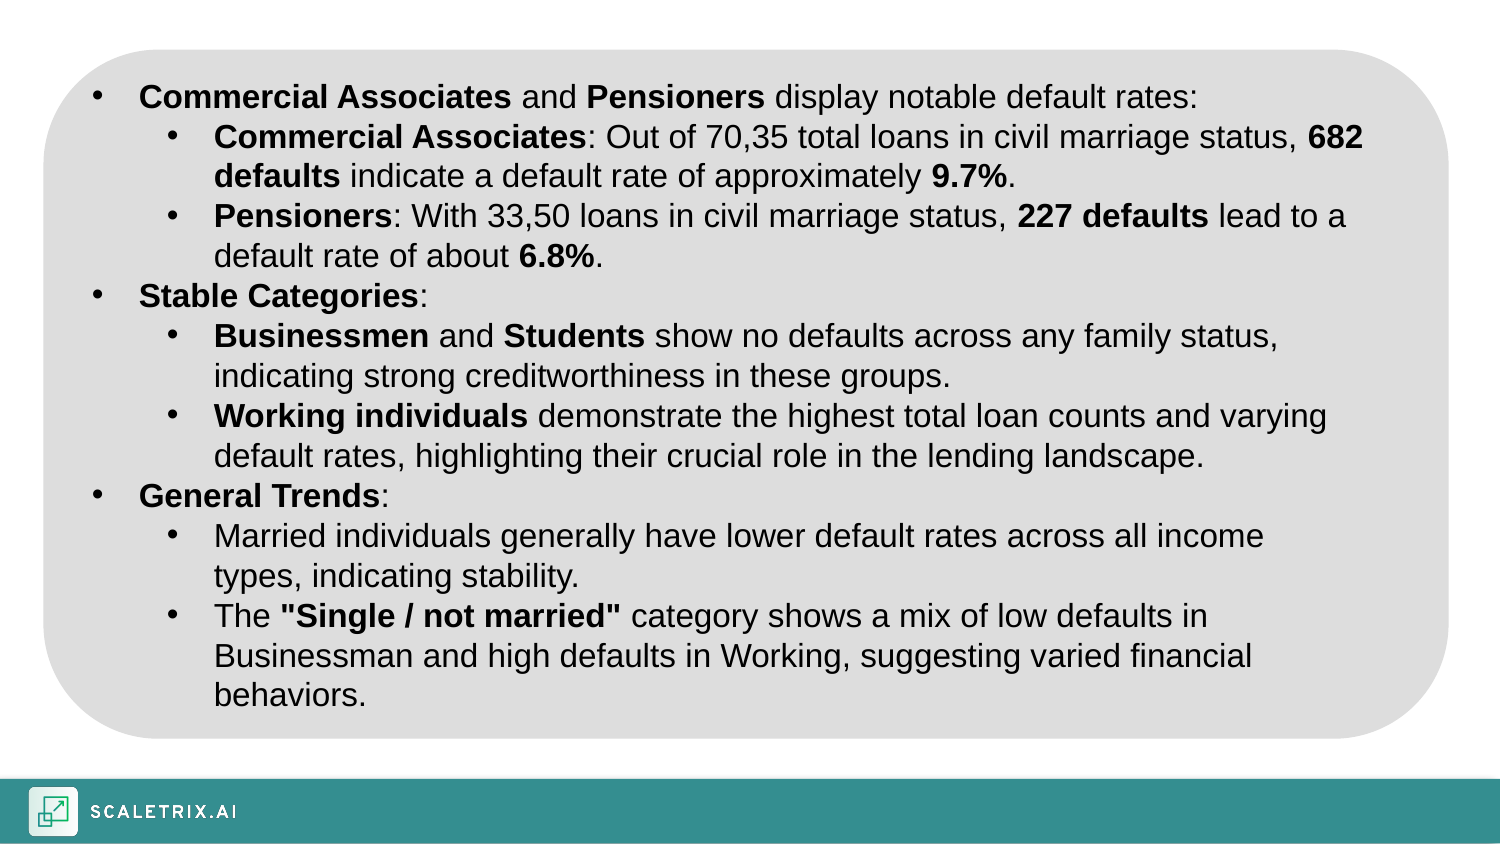

Commercial Associates and Pensioners display notable default rates:
Commercial Associates: Out of 70,35 total loans in civil marriage status, 682 defaults indicate a default rate of approximately 9.7%.
Pensioners: With 33,50 loans in civil marriage status, 227 defaults lead to a default rate of about 6.8%.
Stable Categories:
Businessmen and Students show no defaults across any family status, indicating strong creditworthiness in these groups.
Working individuals demonstrate the highest total loan counts and varying default rates, highlighting their crucial role in the lending landscape.
General Trends:
Married individuals generally have lower default rates across all income types, indicating stability.
The "Single / not married" category shows a mix of low defaults in Businessman and high defaults in Working, suggesting varied financial behaviors.